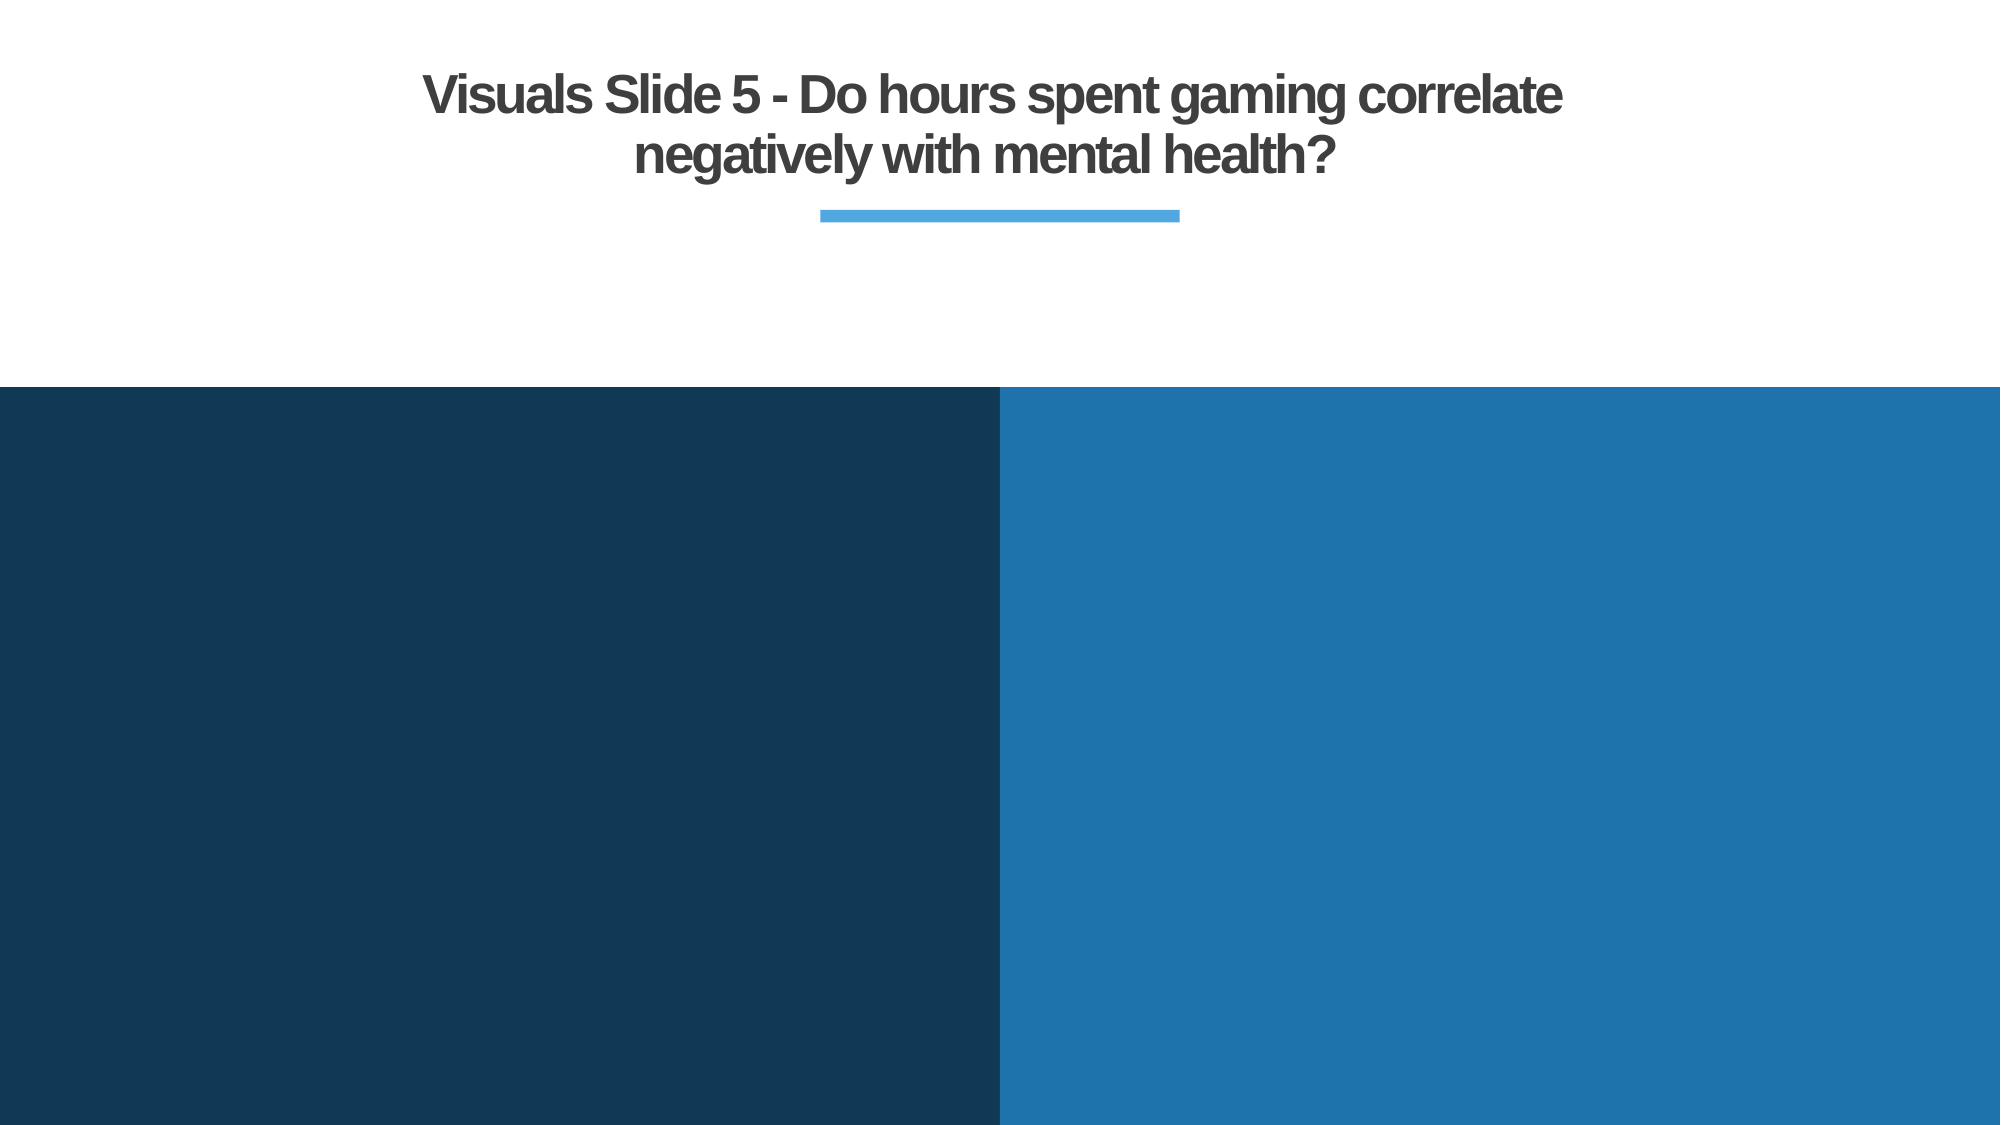

# Visuals Slide 5 - Do hours spent gaming correlate negatively with mental health?